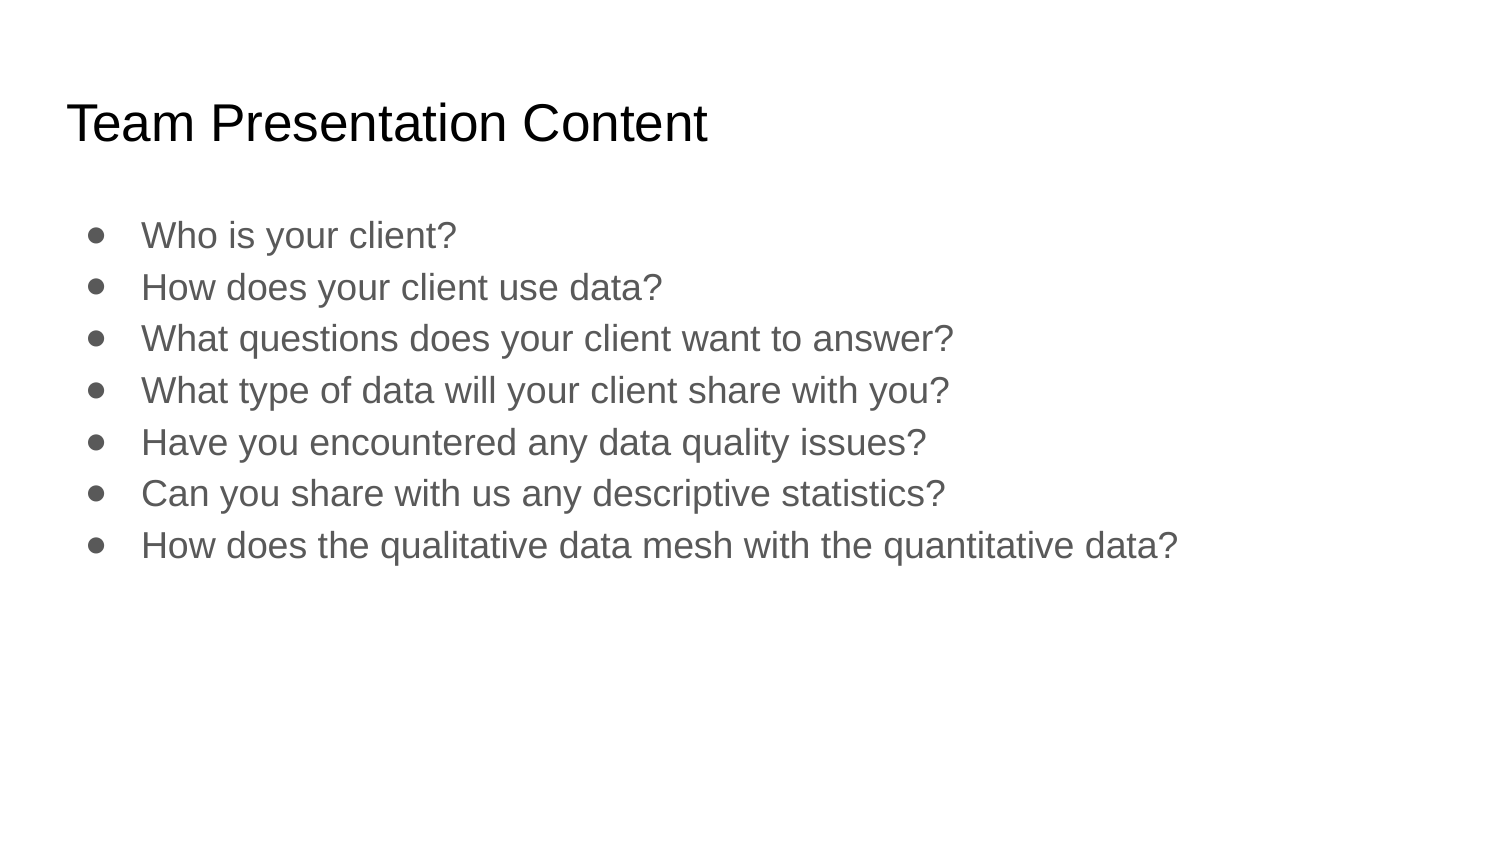

# Team Presentation Content
Who is your client?
How does your client use data?
What questions does your client want to answer?
What type of data will your client share with you?
Have you encountered any data quality issues?
Can you share with us any descriptive statistics?
How does the qualitative data mesh with the quantitative data?